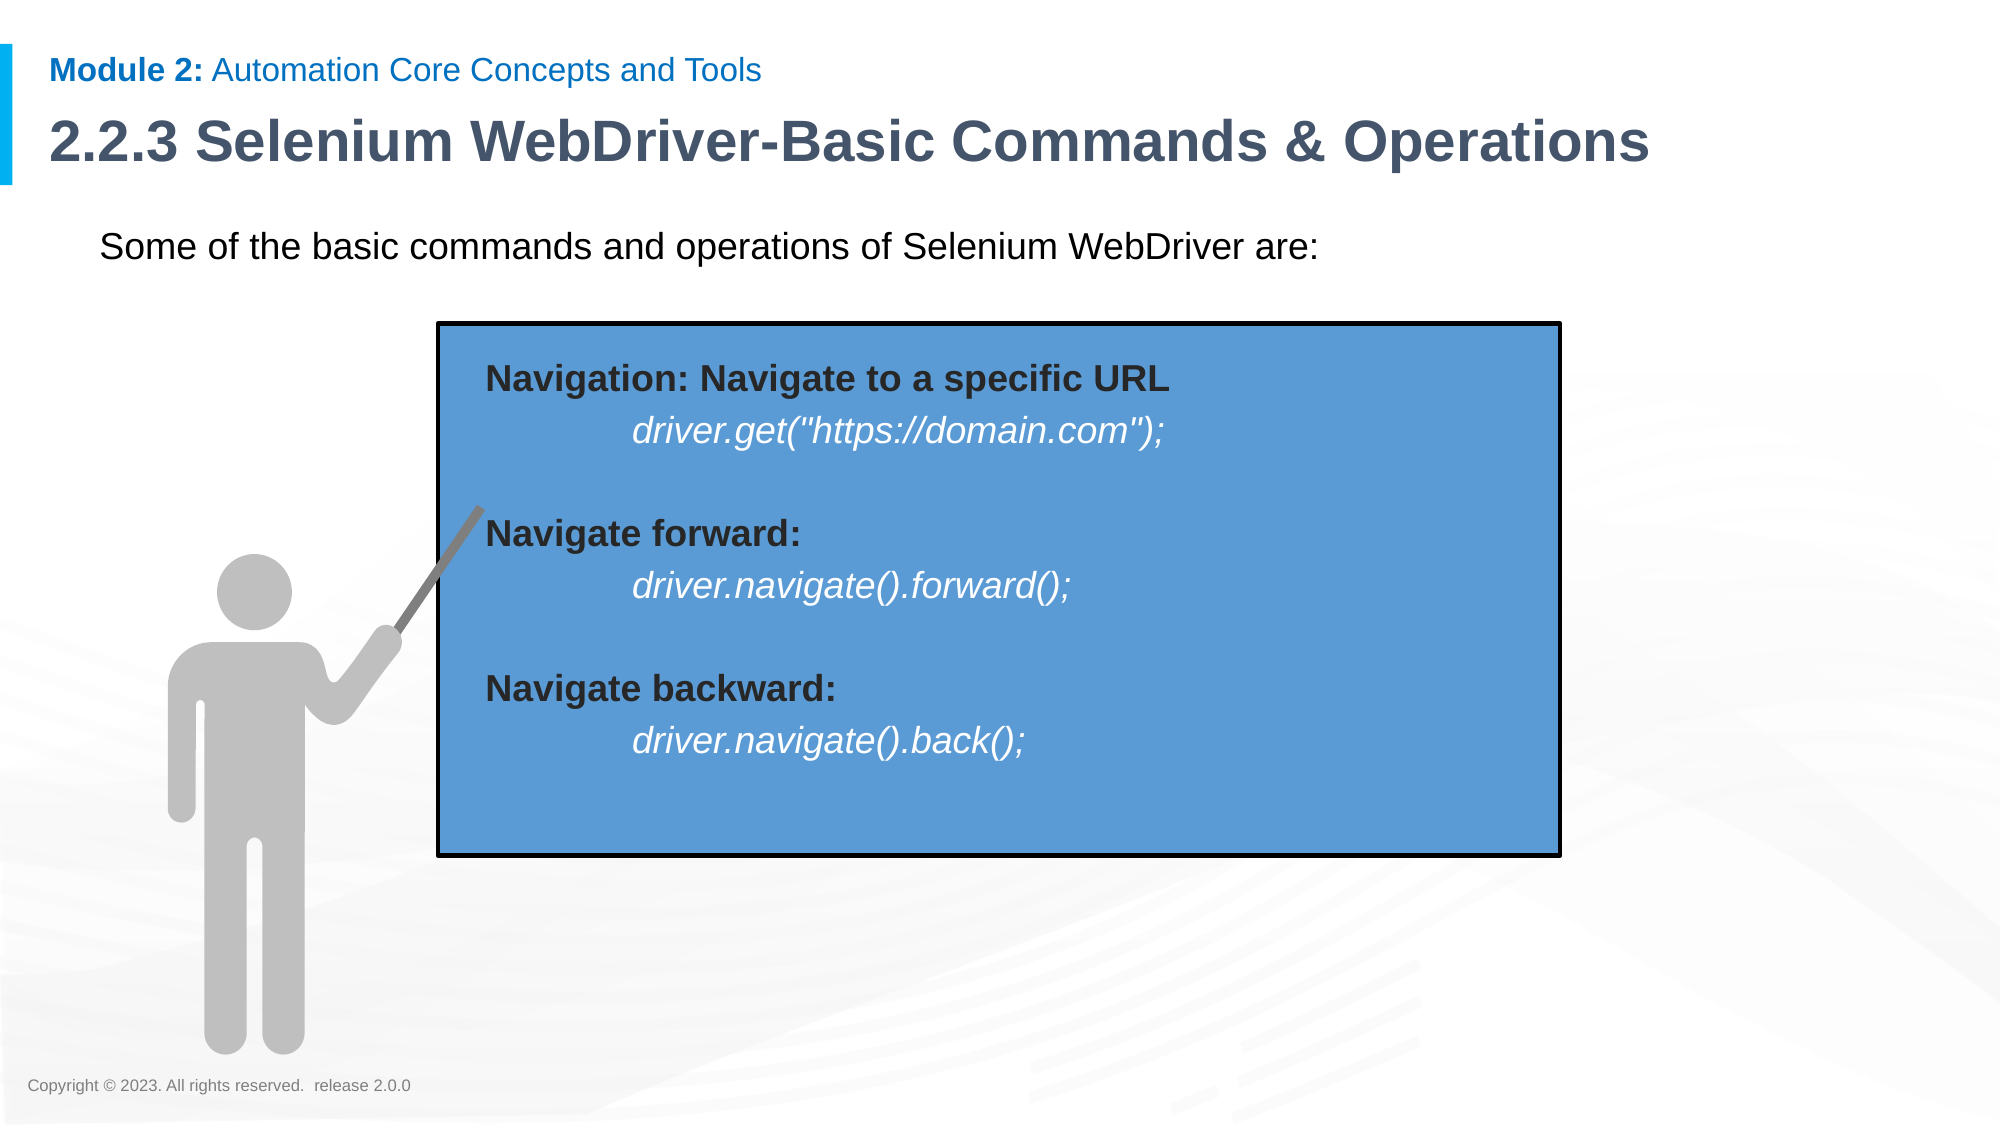

# 2.2.3 Selenium WebDriver-Basic Commands & Operations

Some of the basic commands and operations of Selenium WebDriver are:

Navigation: Navigate to a specific URL
driver.get("https://domain.com");

Navigate forward:
driver.navigate().forward();

Navigate backward:
driver.navigate().back();